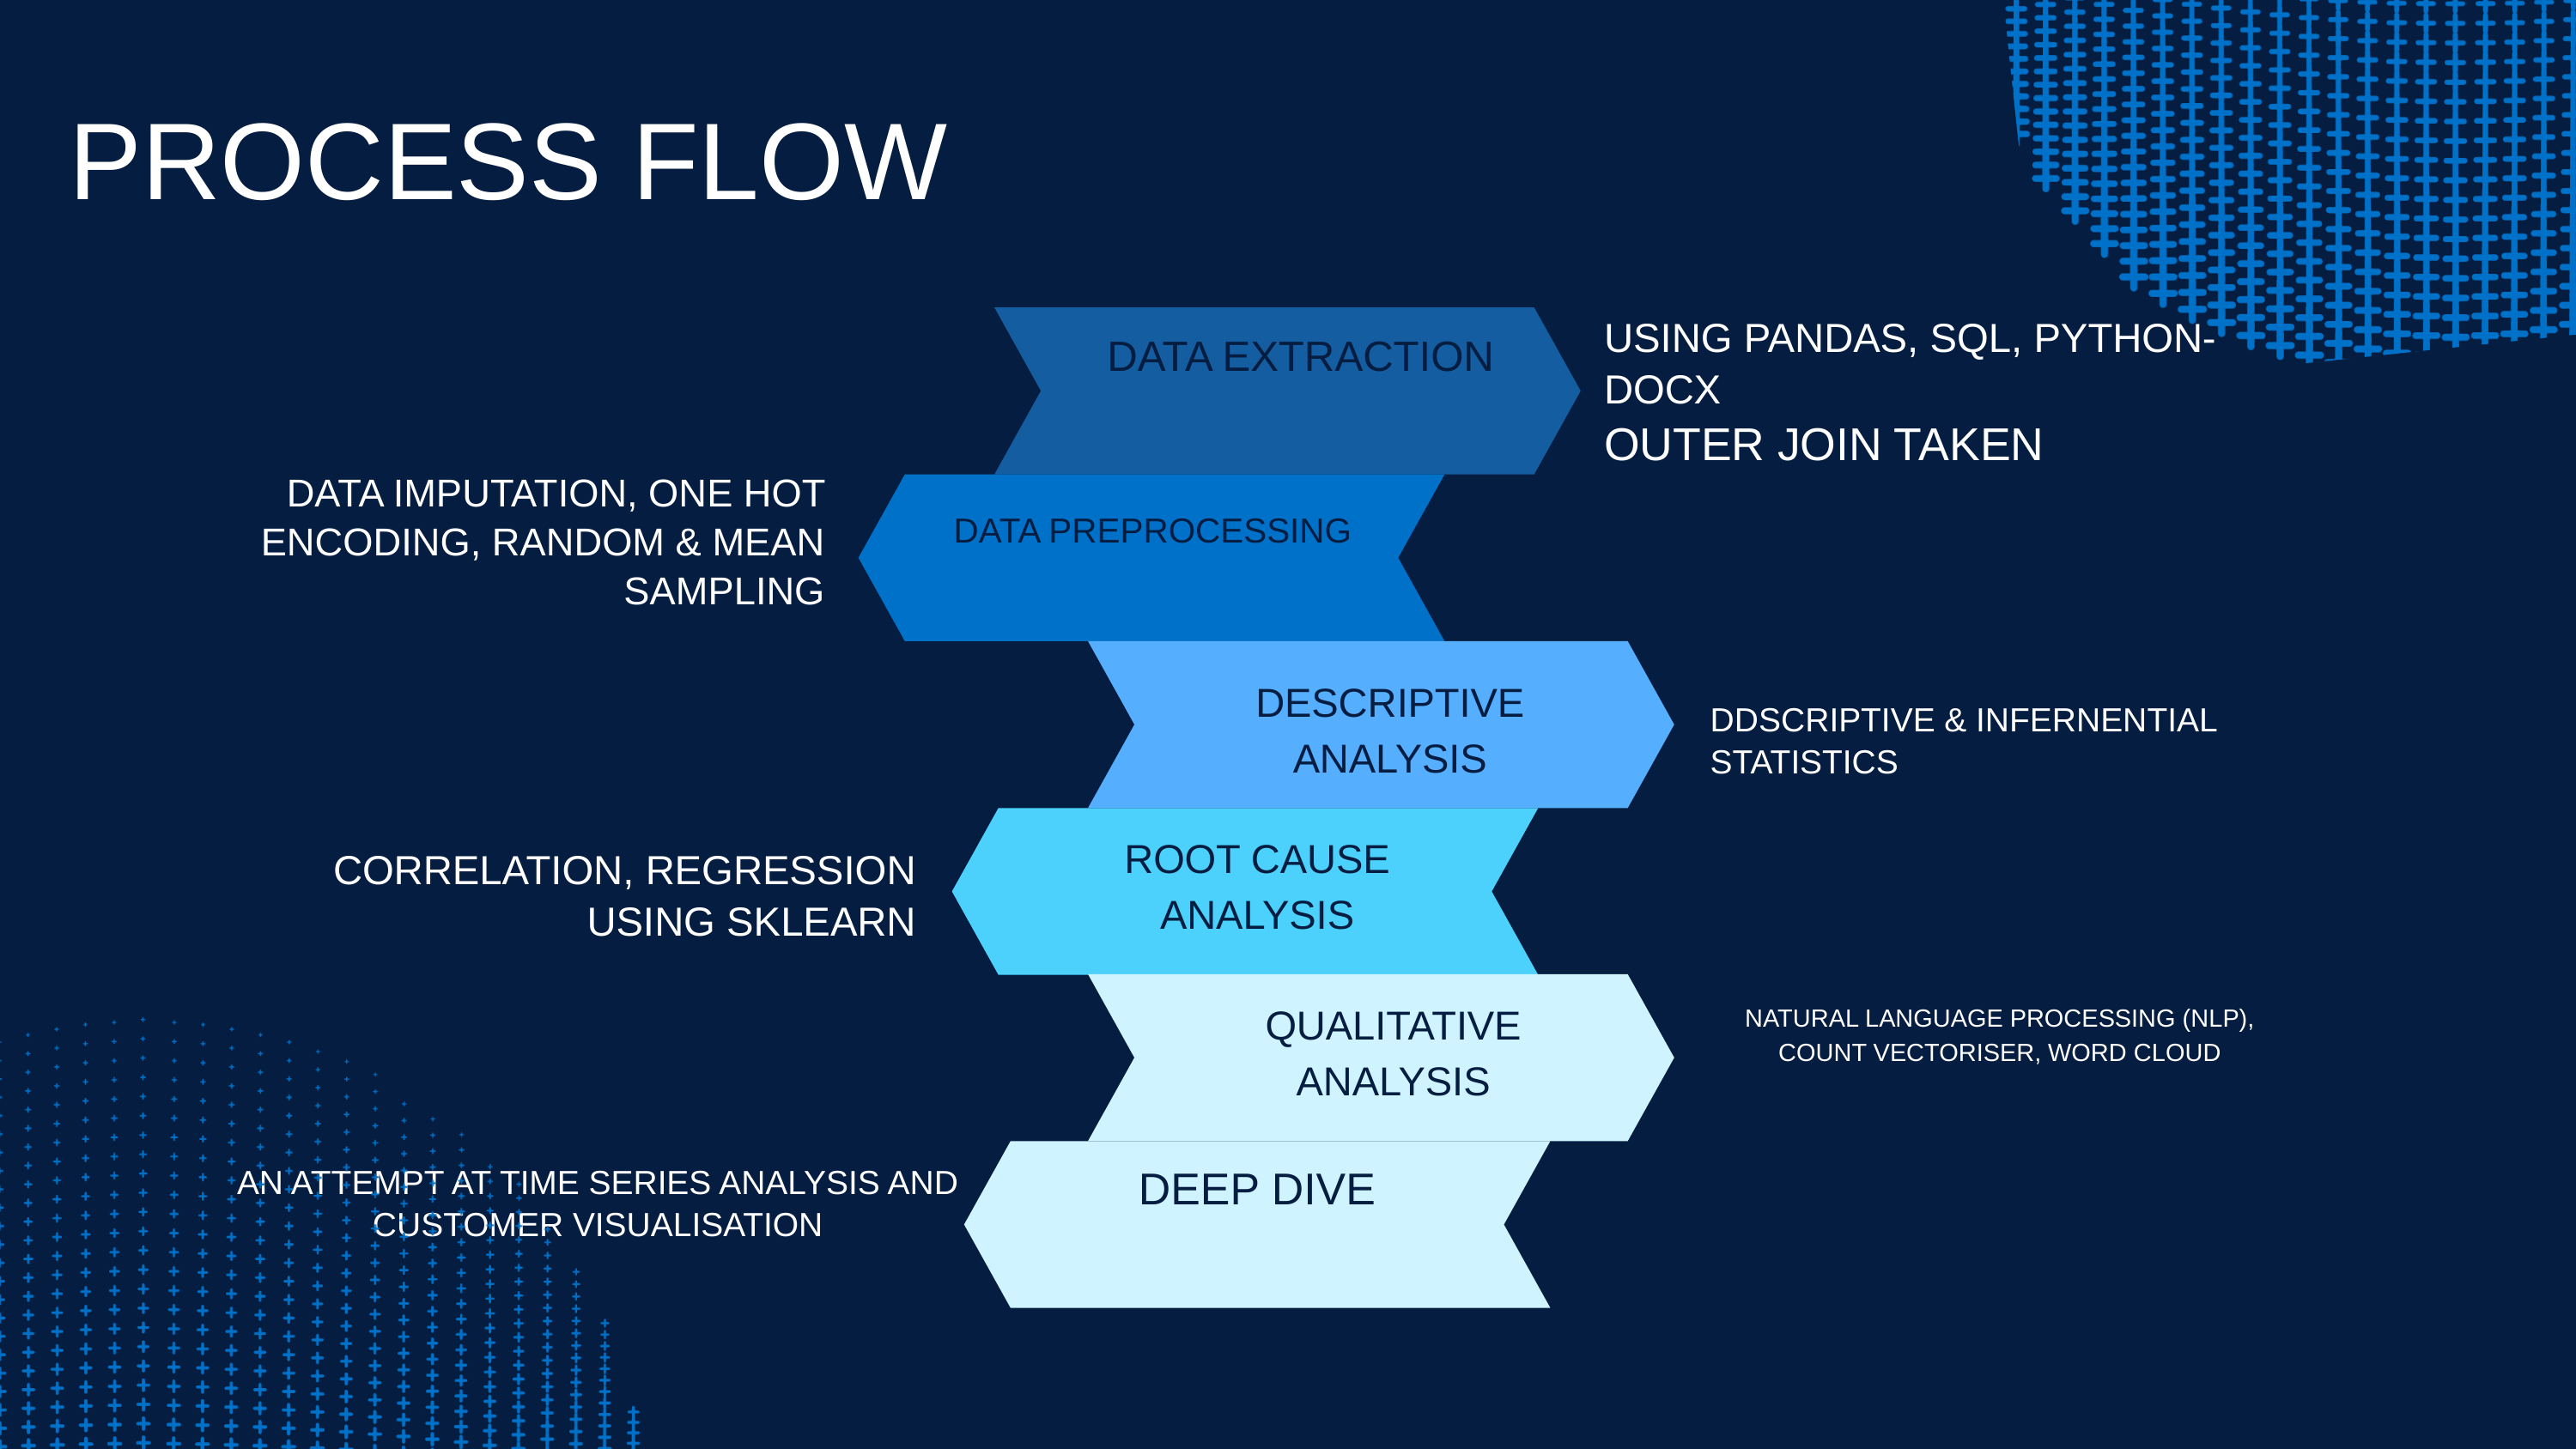

PROCESS FLOW

USING PANDAS, SQL, PYTHON-DOCX
OUTER JOIN TAKEN
DATA EXTRACTION
DATA IMPUTATION, ONE HOT ENCODING, RANDOM & MEAN SAMPLING

DATA PREPROCESSING

DESCRIPTIVE ANALYSIS
DDSCRIPTIVE & INFERNENTIAL STATISTICS

ROOT CAUSE ANALYSIS

CORRELATION, REGRESSION USING SKLEARN

QUALITATIVE ANALYSIS
NATURAL LANGUAGE PROCESSING (NLP), COUNT VECTORISER, WORD CLOUD

DEEP DIVE
AN ATTEMPT AT TIME SERIES ANALYSIS AND CUSTOMER VISUALISATION